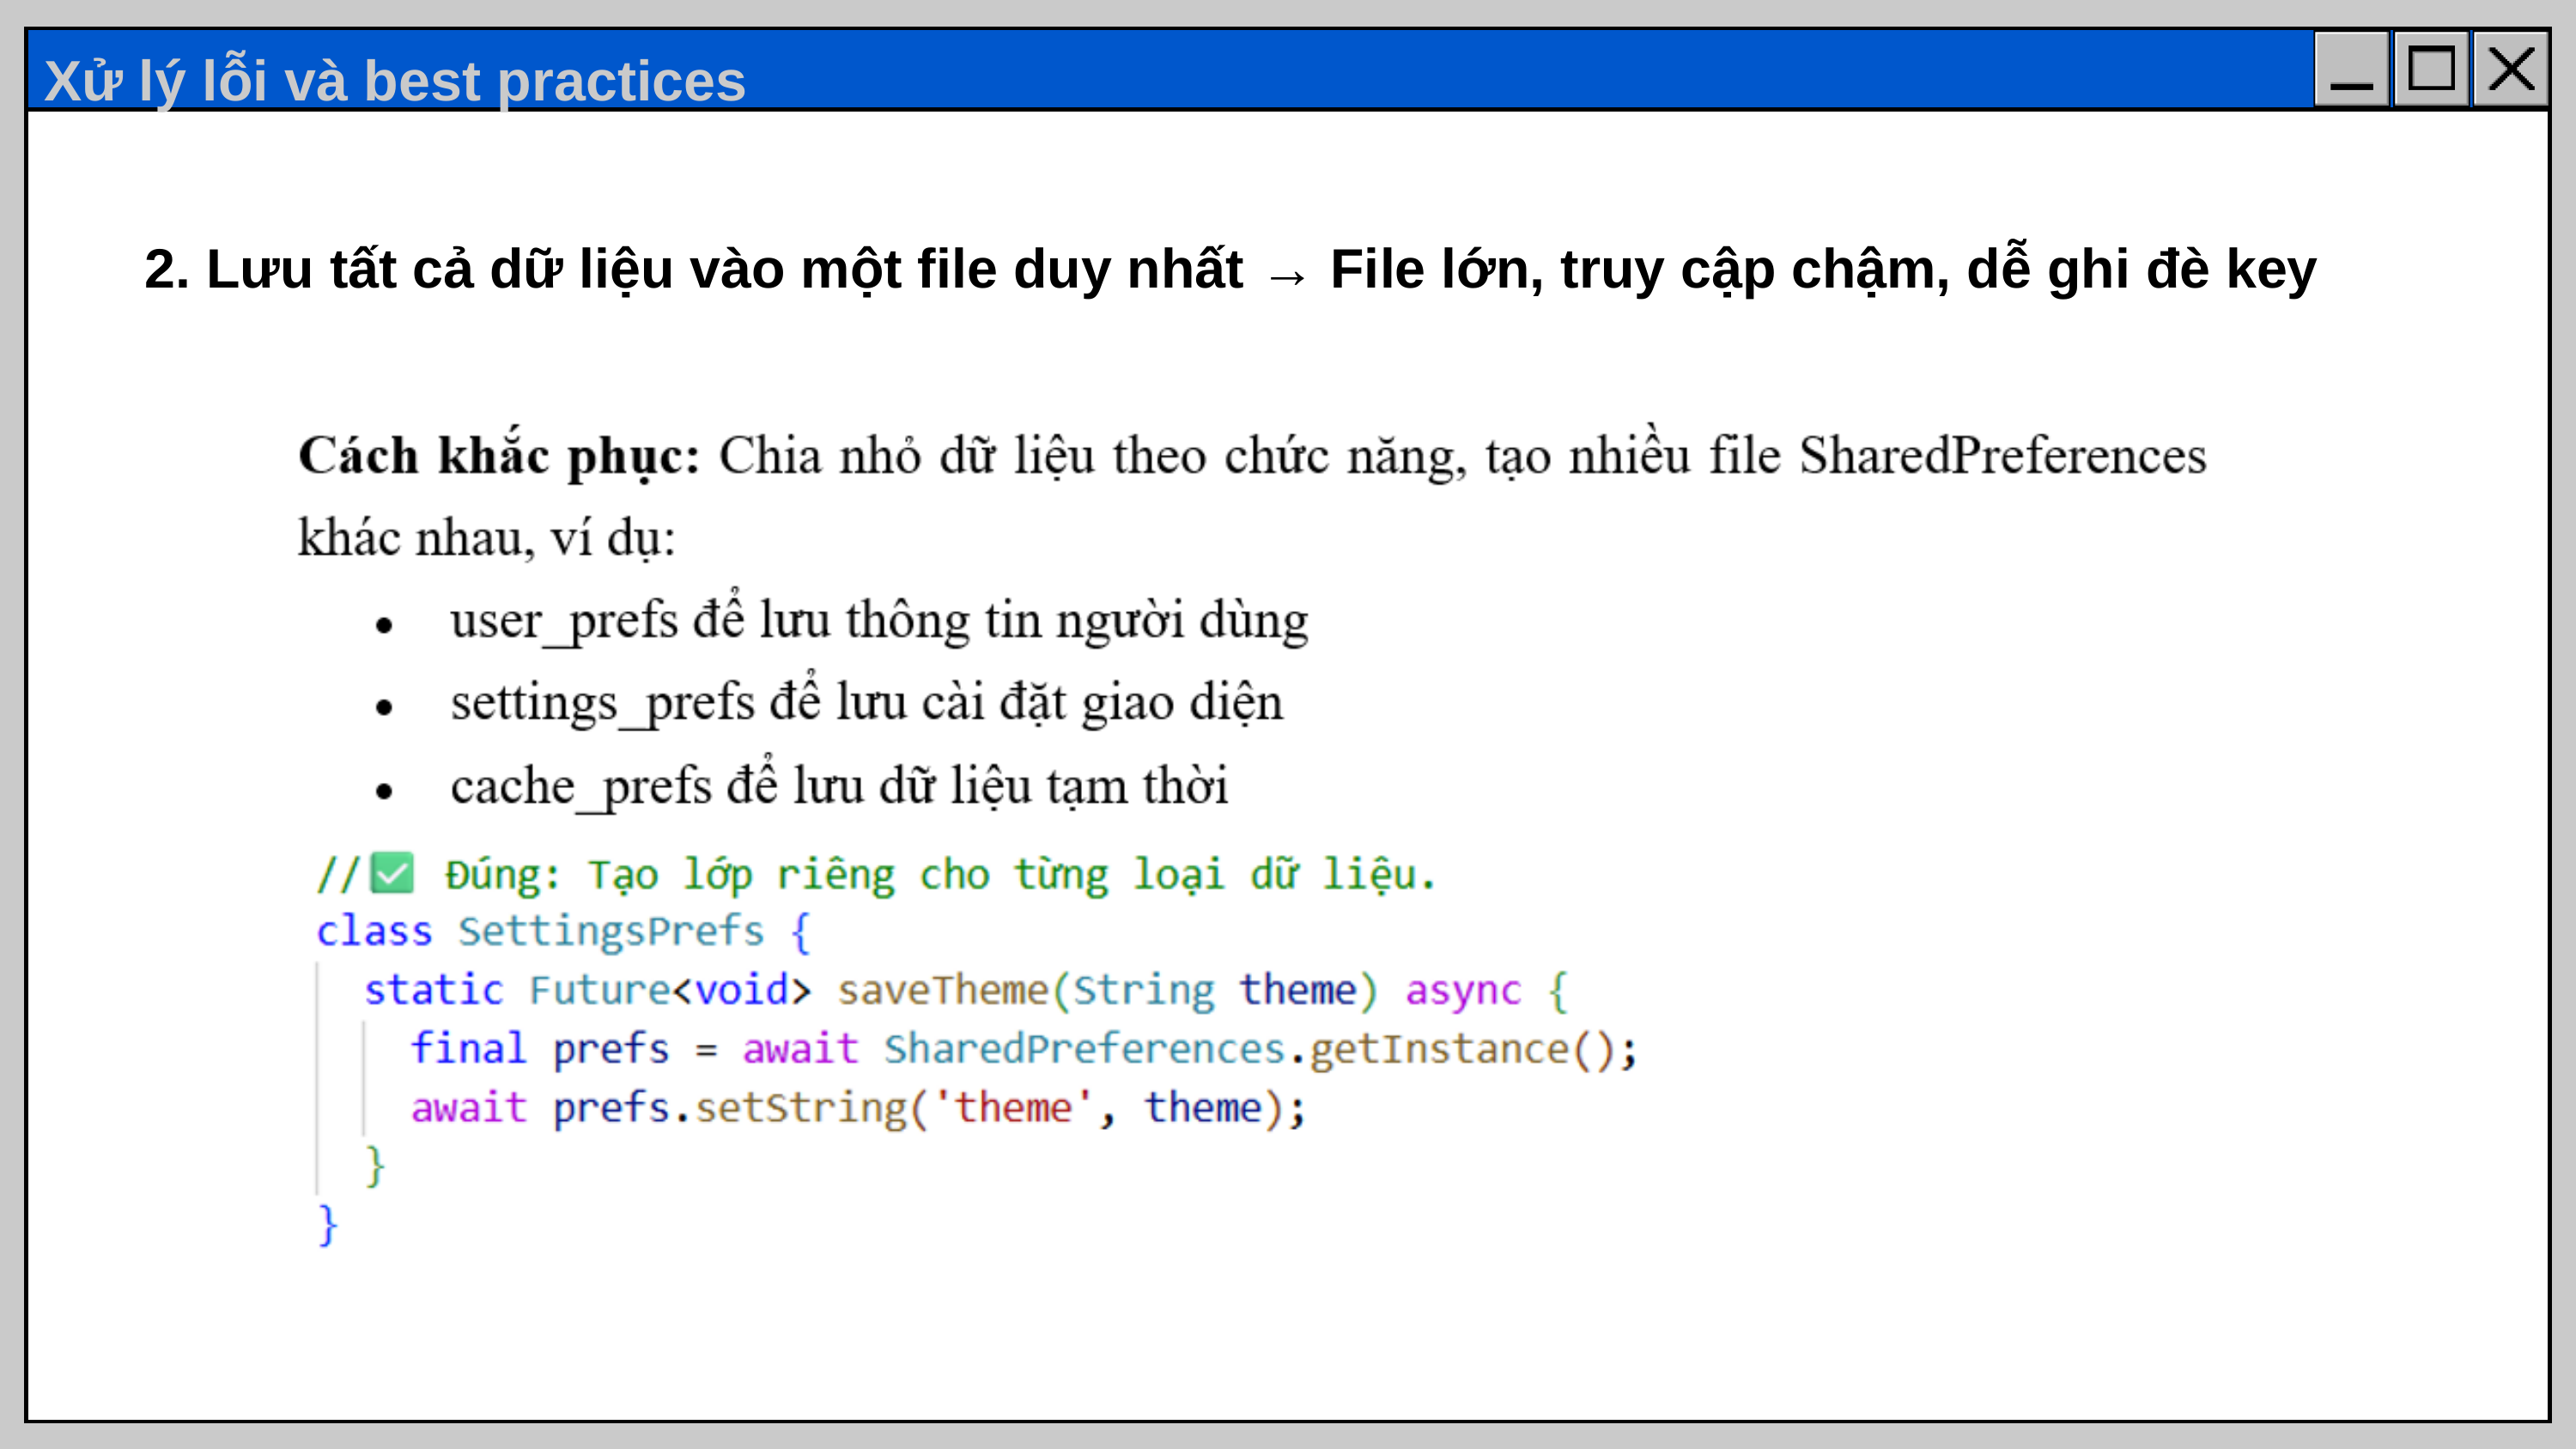

Xử lý lỗi và best practices

2. Lưu tất cả dữ liệu vào một file duy nhất → File lớn, truy cập chậm, dễ ghi đè key